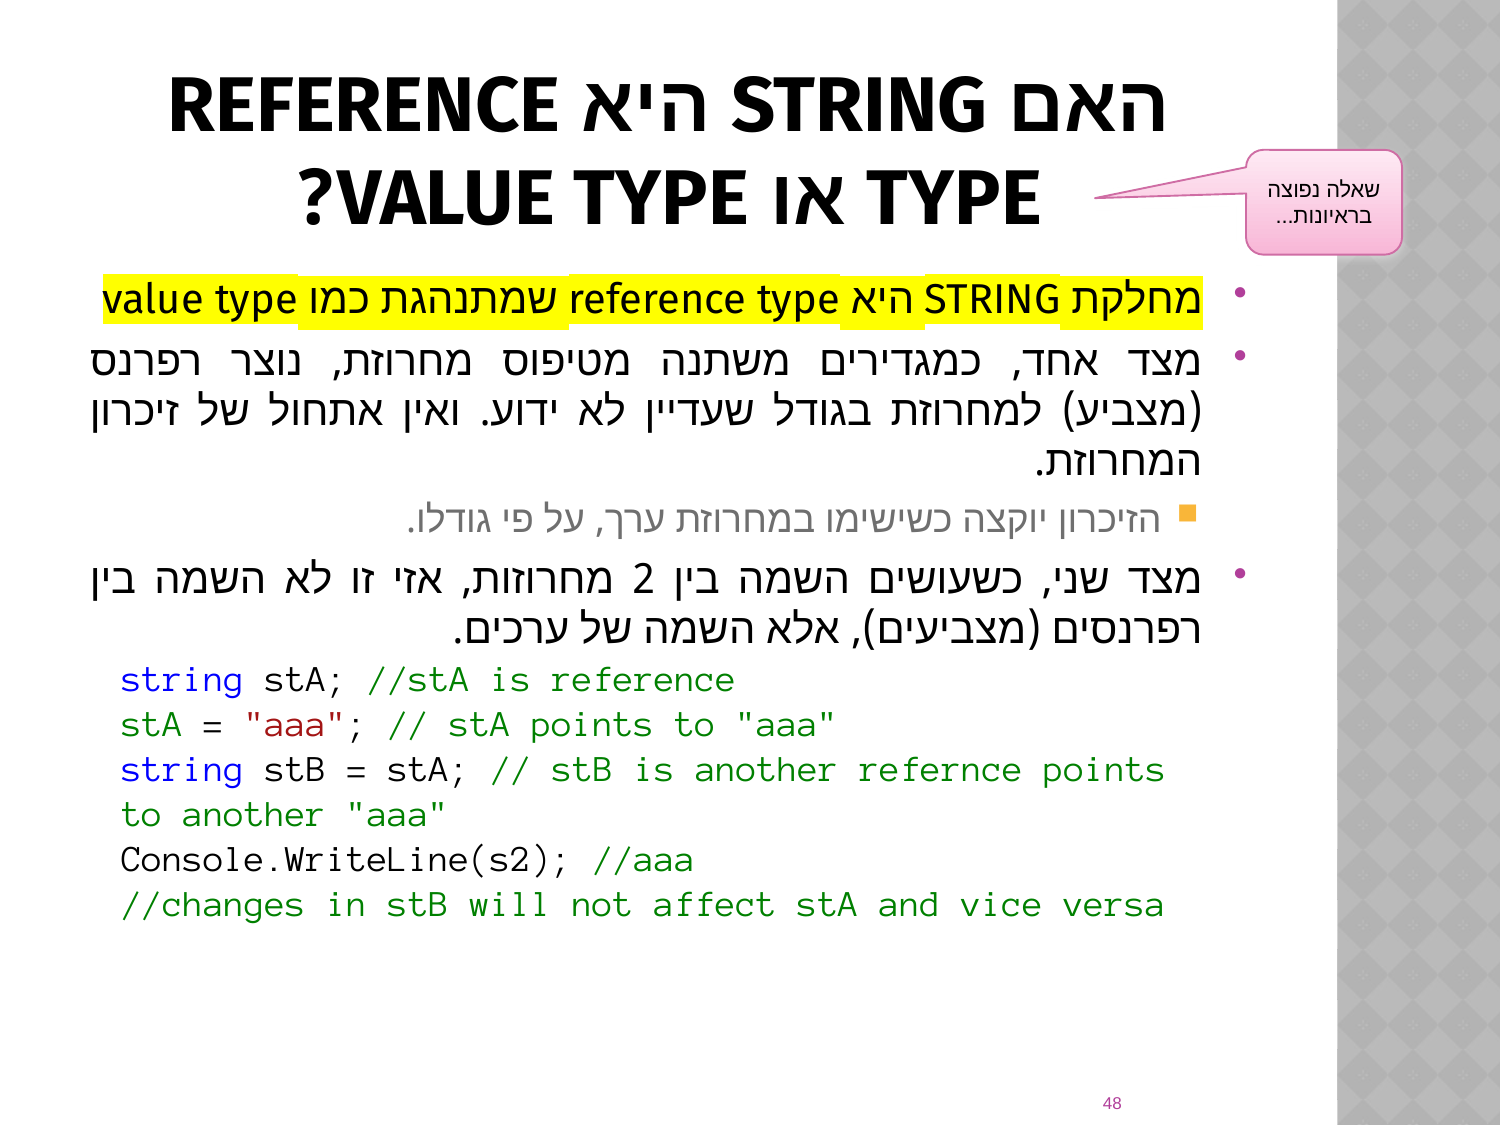

# האם STRING היא Reference TYPE או VALUE TYPE?
שאלה נפוצה בראיונות...
מחלקת STRING היא reference type שמתנהגת כמו value type
מצד אחד, כמגדירים משתנה מטיפוס מחרוזת, נוצר רפרנס (מצביע) למחרוזת בגודל שעדיין לא ידוע. ואין אתחול של זיכרון המחרוזת.
הזיכרון יוקצה כשישימו במחרוזת ערך, על פי גודלו.
מצד שני, כשעושים השמה בין 2 מחרוזות, אזי זו לא השמה בין רפרנסים (מצביעים), אלא השמה של ערכים.
string stA; //stA is reference
stA = "aaa"; // stA points to "aaa"
string stB = stA; // stB is another refernce points to another "aaa"
Console.WriteLine(s2); //aaa
//changes in stB will not affect stA and vice versa
48